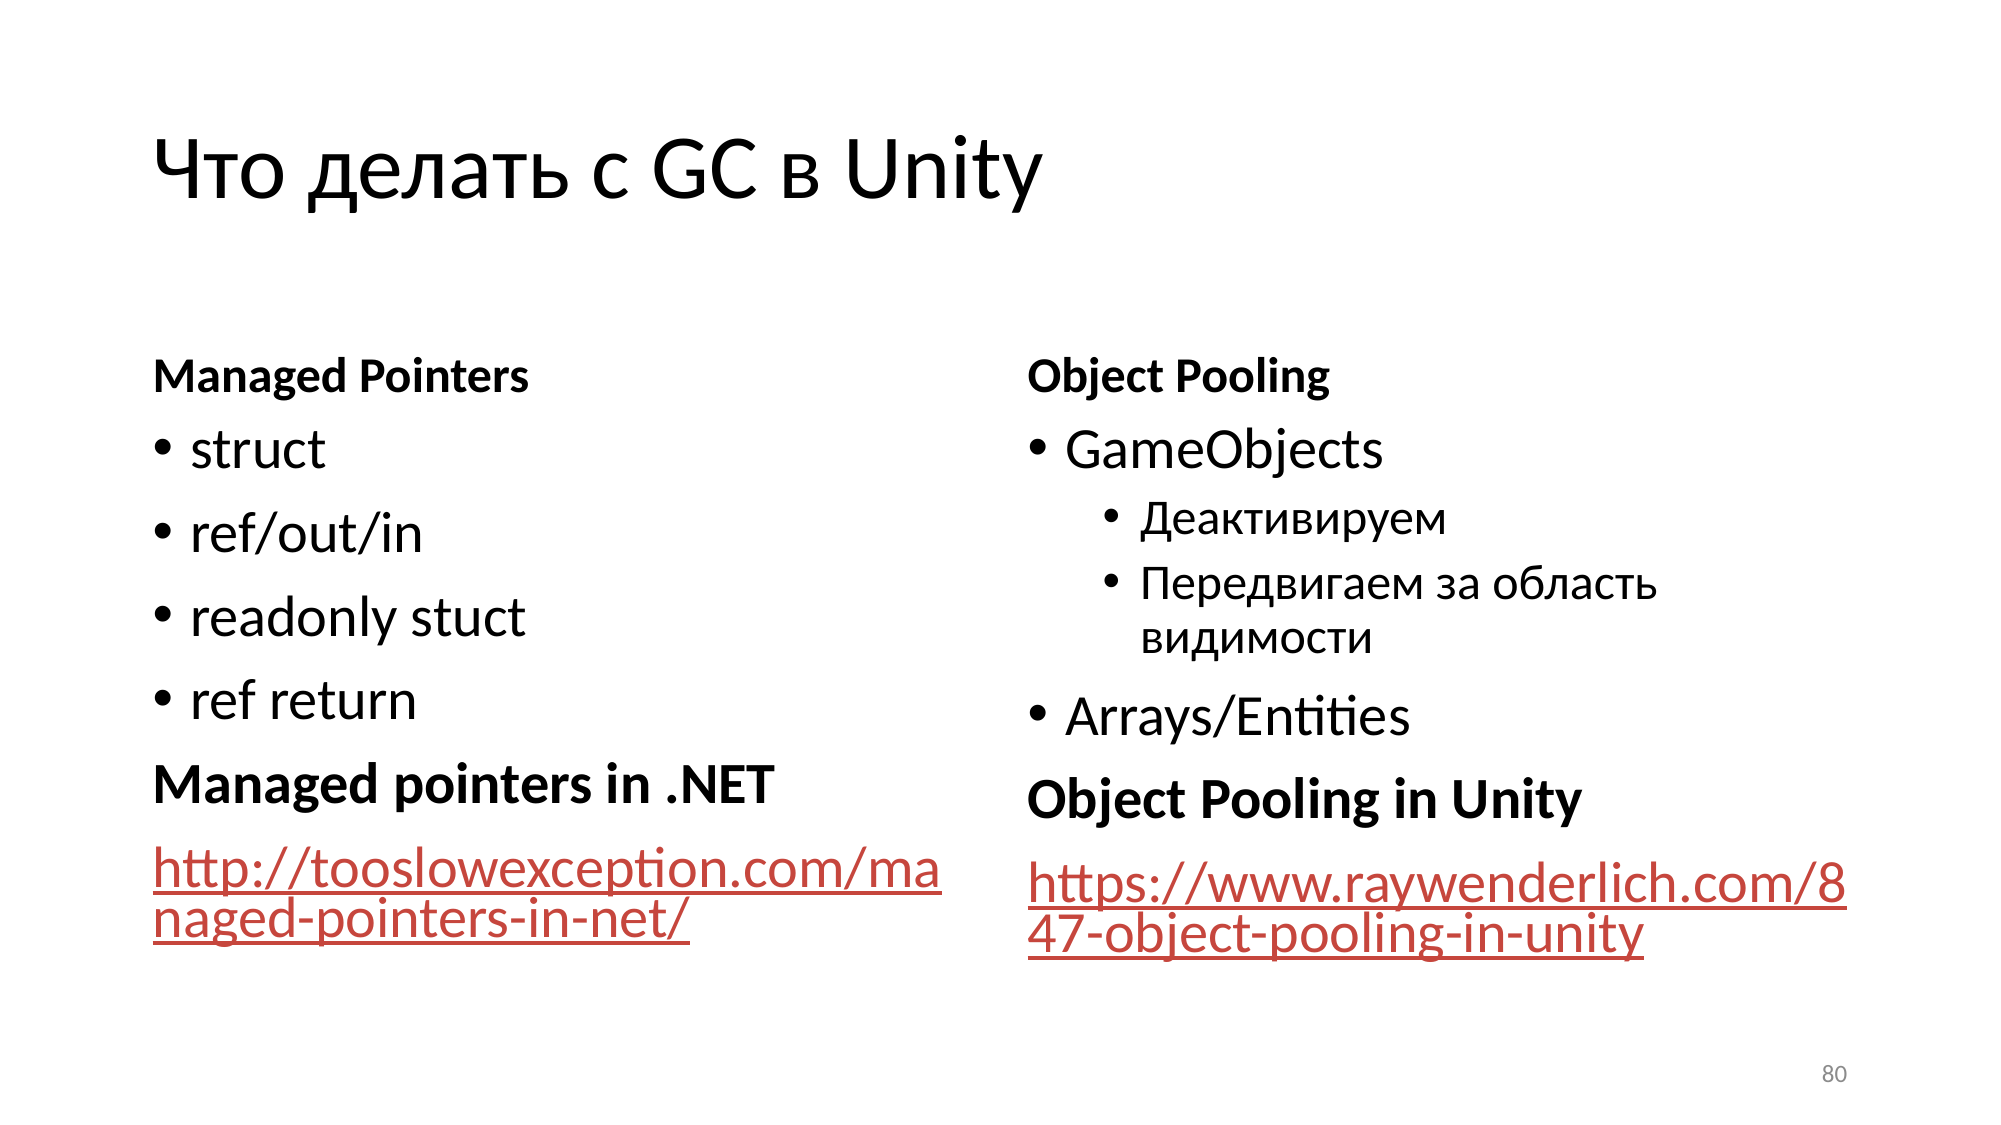

# Что делать с GC в Unity
Managed Pointers
Object Pooling
struct
ref/out/in
readonly stuct
ref return
Managed pointers in .NET
http://tooslowexception.com/managed-pointers-in-net/

GameObjects
Деактивируем
Передвигаем за область видимости
Arrays/Entities
Object Pooling in Unity
https://www.raywenderlich.com/847-object-pooling-in-unity
80